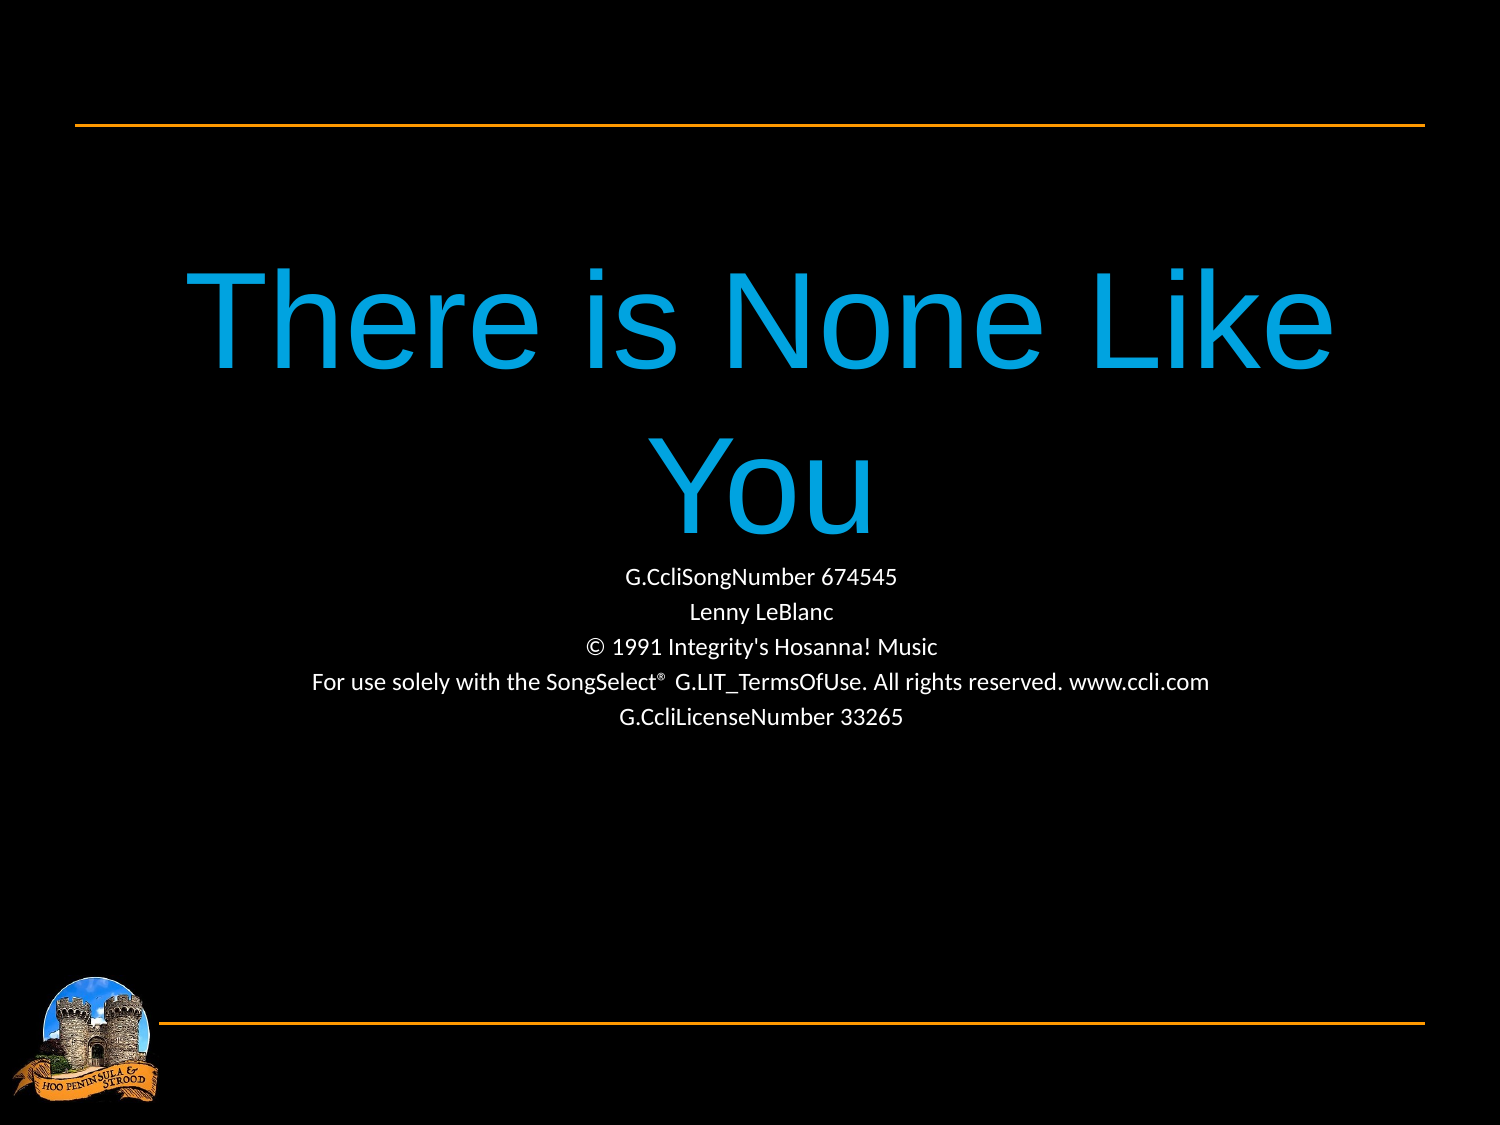

There is None Like You
G.CcliSongNumber 674545
Lenny LeBlanc
© 1991 Integrity's Hosanna! Music
For use solely with the SongSelect® G.LIT_TermsOfUse. All rights reserved. www.ccli.com
G.CcliLicenseNumber 33265